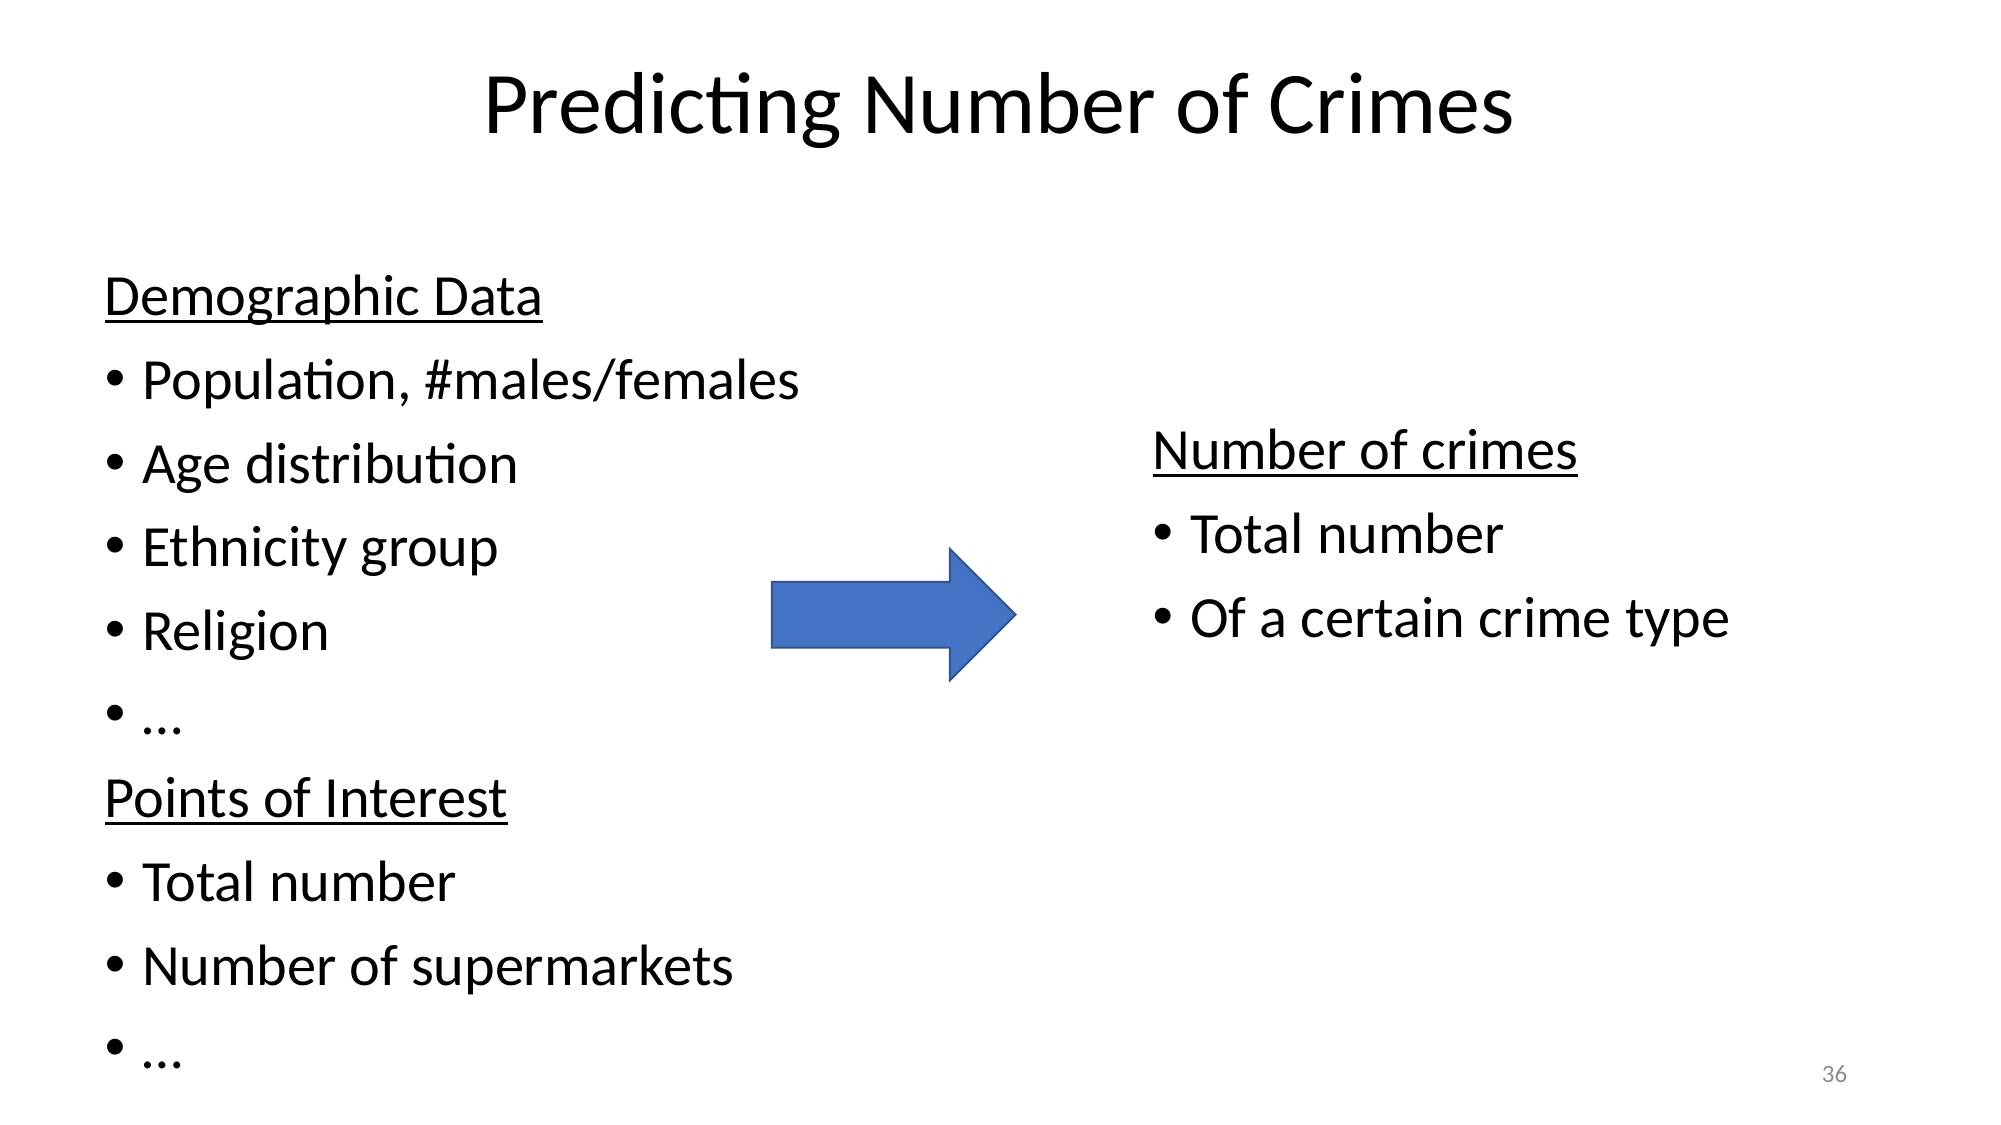

# Predicting Number of Crimes
Demographic Data
Population, #males/females
Age distribution
Ethnicity group
Religion
…
Points of Interest
Total number
Number of supermarkets
…
Number of crimes
Total number
Of a certain crime type

36